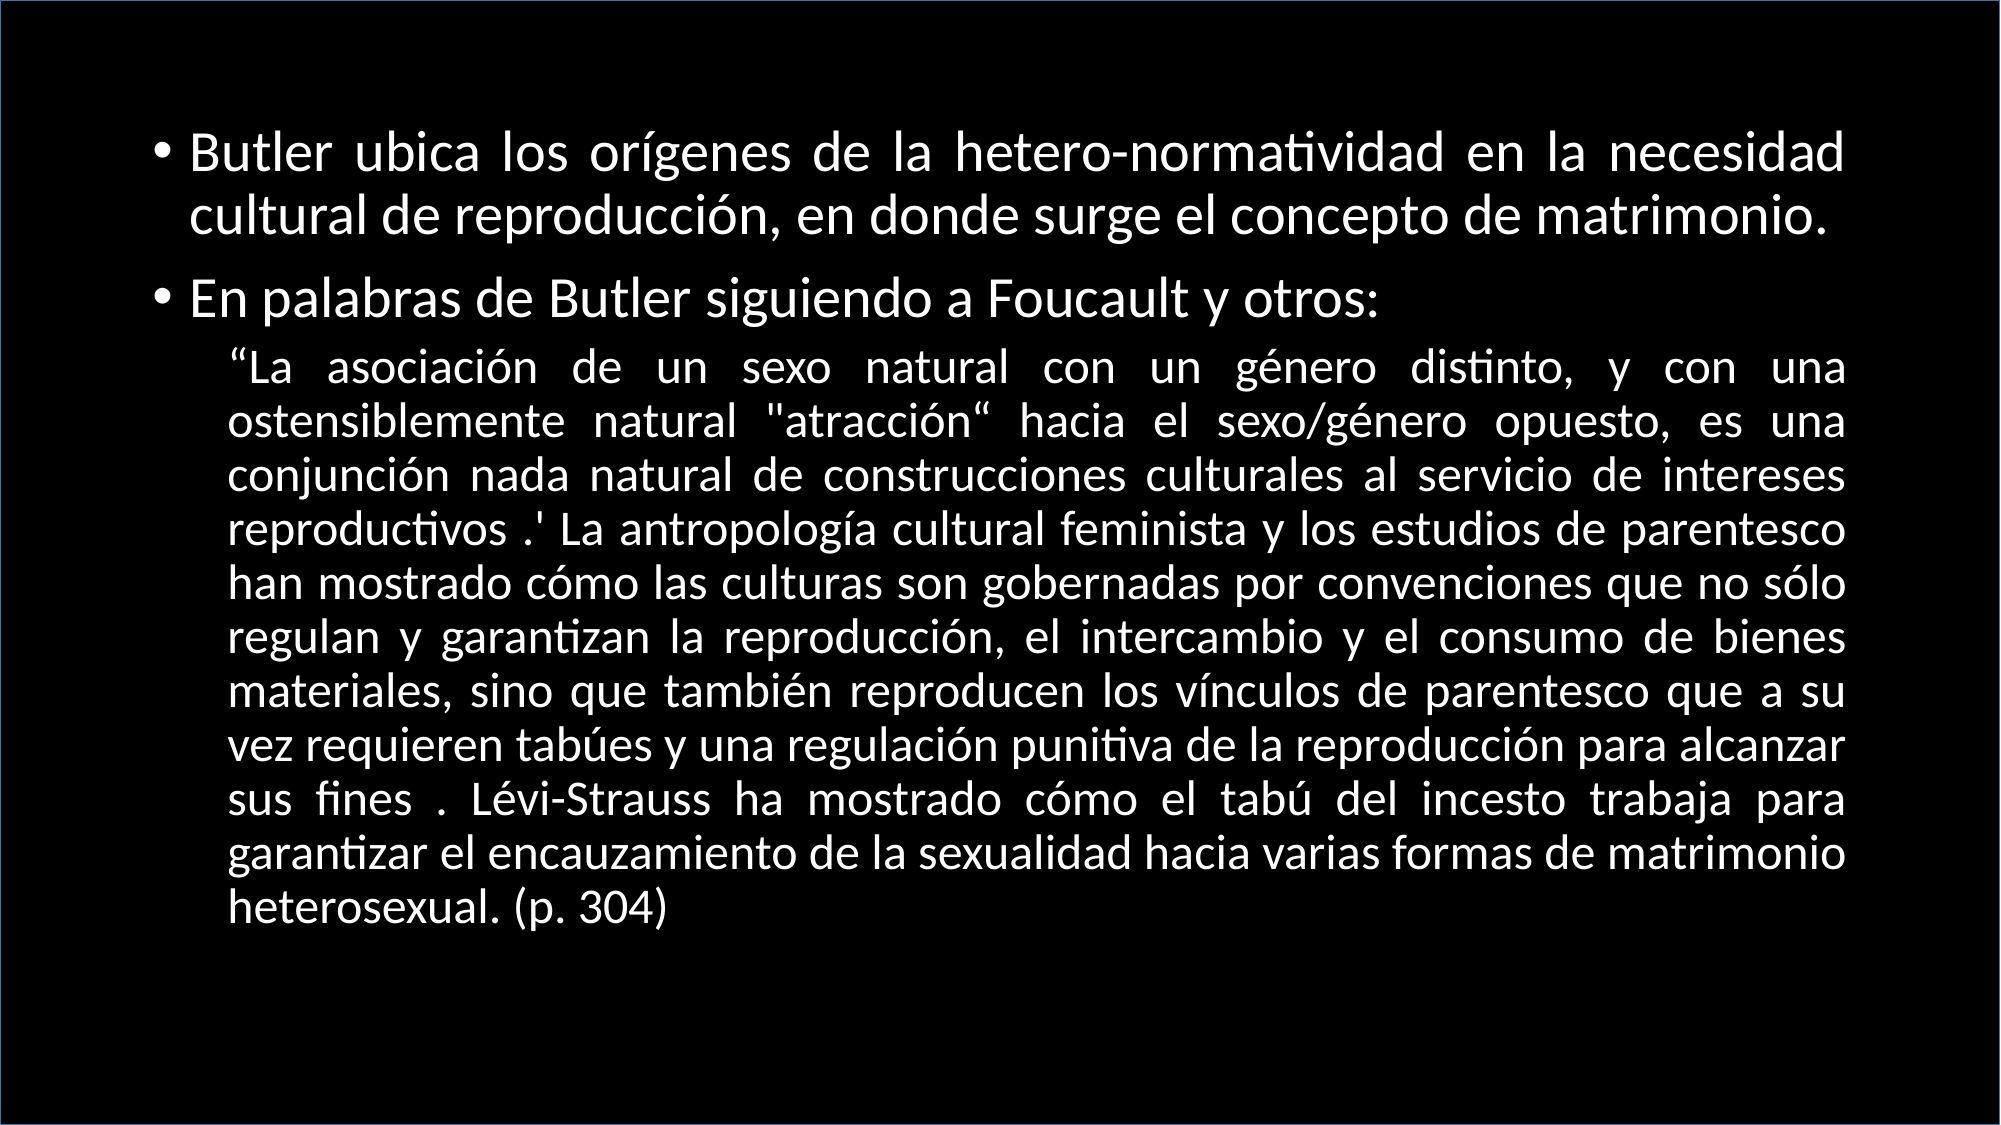

Butler ubica los orígenes de la hetero-normatividad en la necesidad cultural de reproducción, en donde surge el concepto de matrimonio.
En palabras de Butler siguiendo a Foucault y otros:
“La asociación de un sexo natural con un género distinto, y con una ostensiblemente natural "atracción“ hacia el sexo/género opuesto, es una conjunción nada natural de construcciones culturales al servicio de intereses reproductivos .' La antropología cultural feminista y los estudios de parentesco han mostrado cómo las culturas son gobernadas por convenciones que no sólo regulan y garantizan la reproducción, el intercambio y el consumo de bienes materiales, sino que también reproducen los vínculos de parentesco que a su vez requieren tabúes y una regulación punitiva de la reproducción para alcanzar sus fines . Lévi-Strauss ha mostrado cómo el tabú del incesto trabaja para garantizar el encauzamiento de la sexualidad hacia varias formas de matrimonio heterosexual. (p. 304)